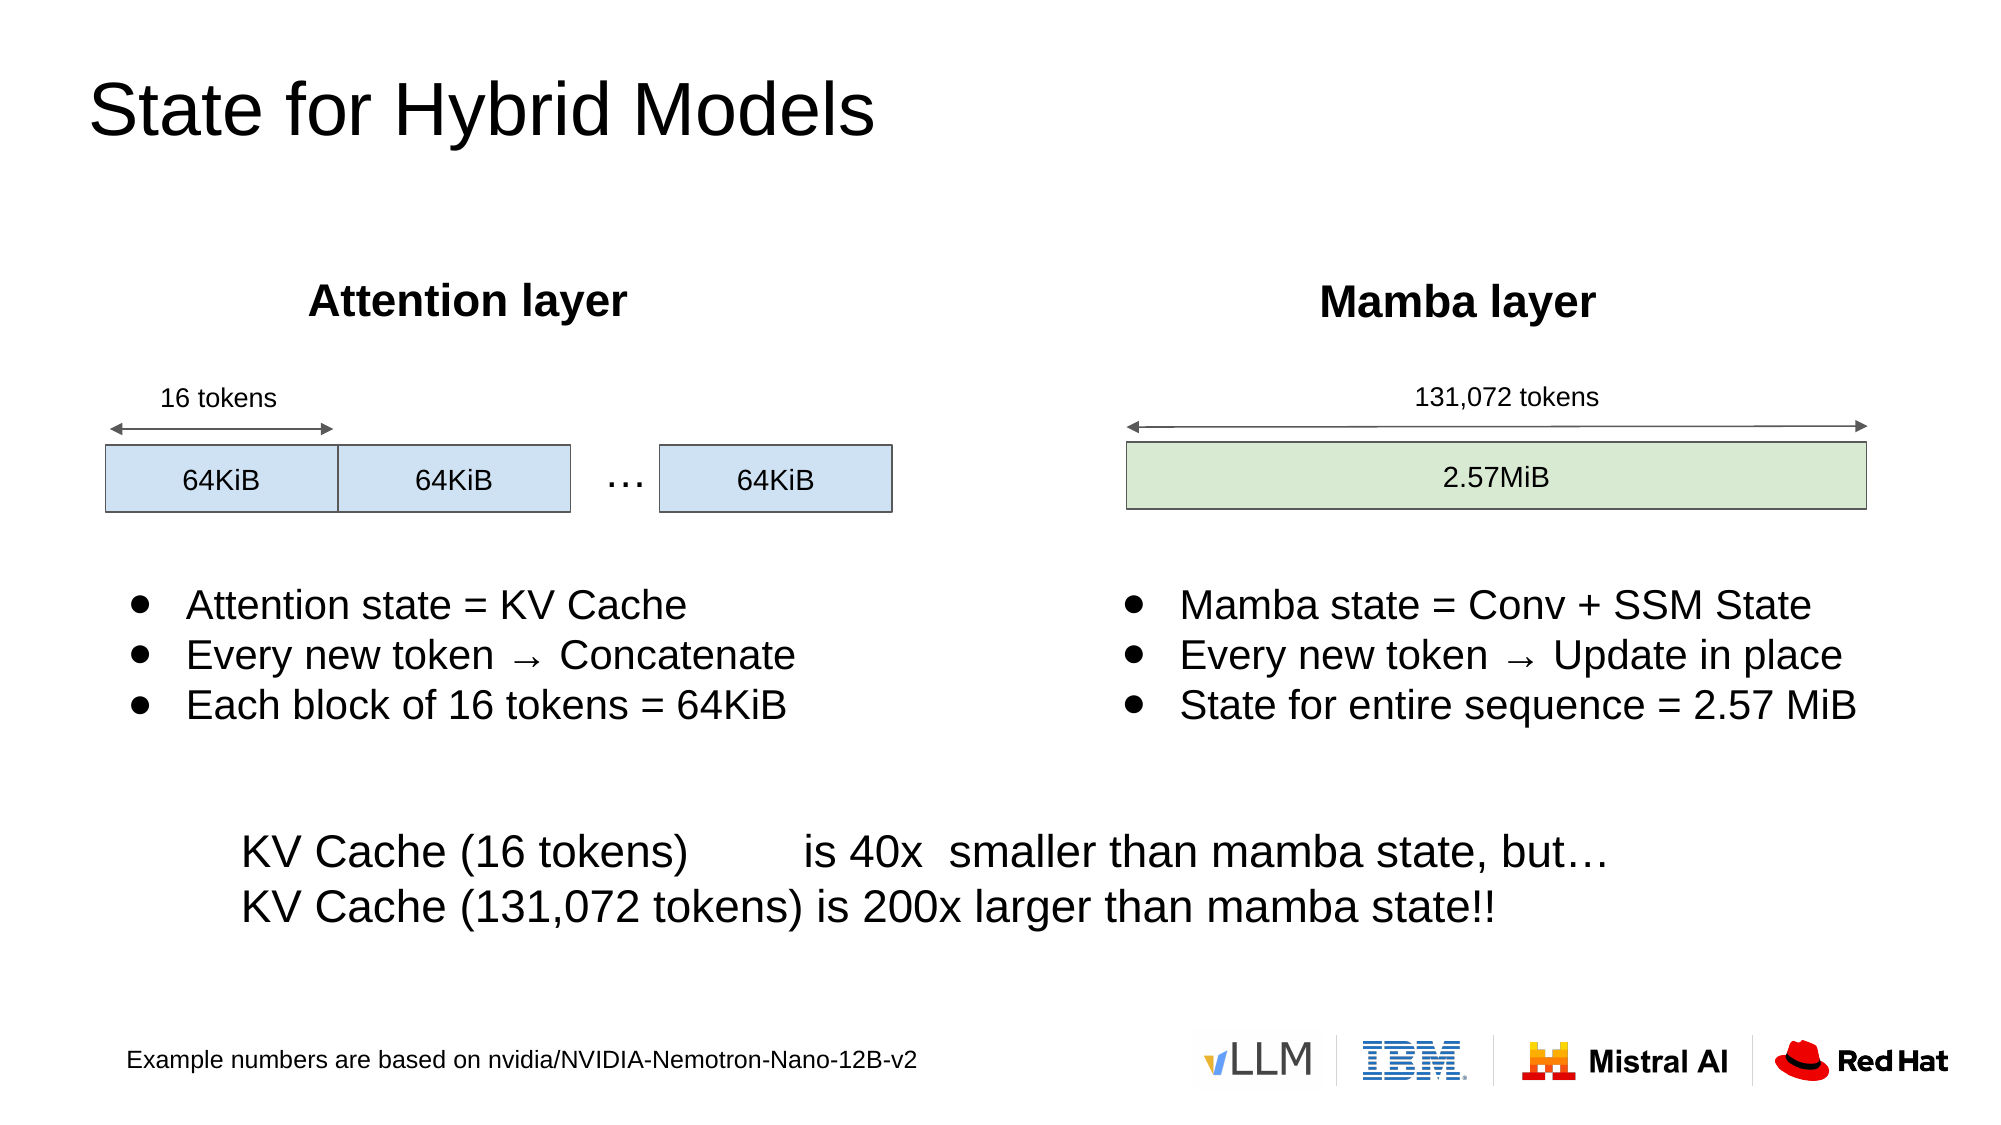

# State for Hybrid Models
Attention layer
Mamba layer
131,072 tokens
16 tokens
…
2.57MiB
64KiB
64KiB
64KiB
Mamba state = Conv + SSM State
Every new token → Update in place
State for entire sequence = 2.57 MiB
Attention state = KV Cache
Every new token → Concatenate
Each block of 16 tokens = 64KiB

KV Cache (16 tokens)         is 40x  smaller than mamba state, but…
KV Cache (131,072 tokens) is 200x larger than mamba state!!
Example numbers are based on nvidia/NVIDIA-Nemotron-Nano-12B-v2